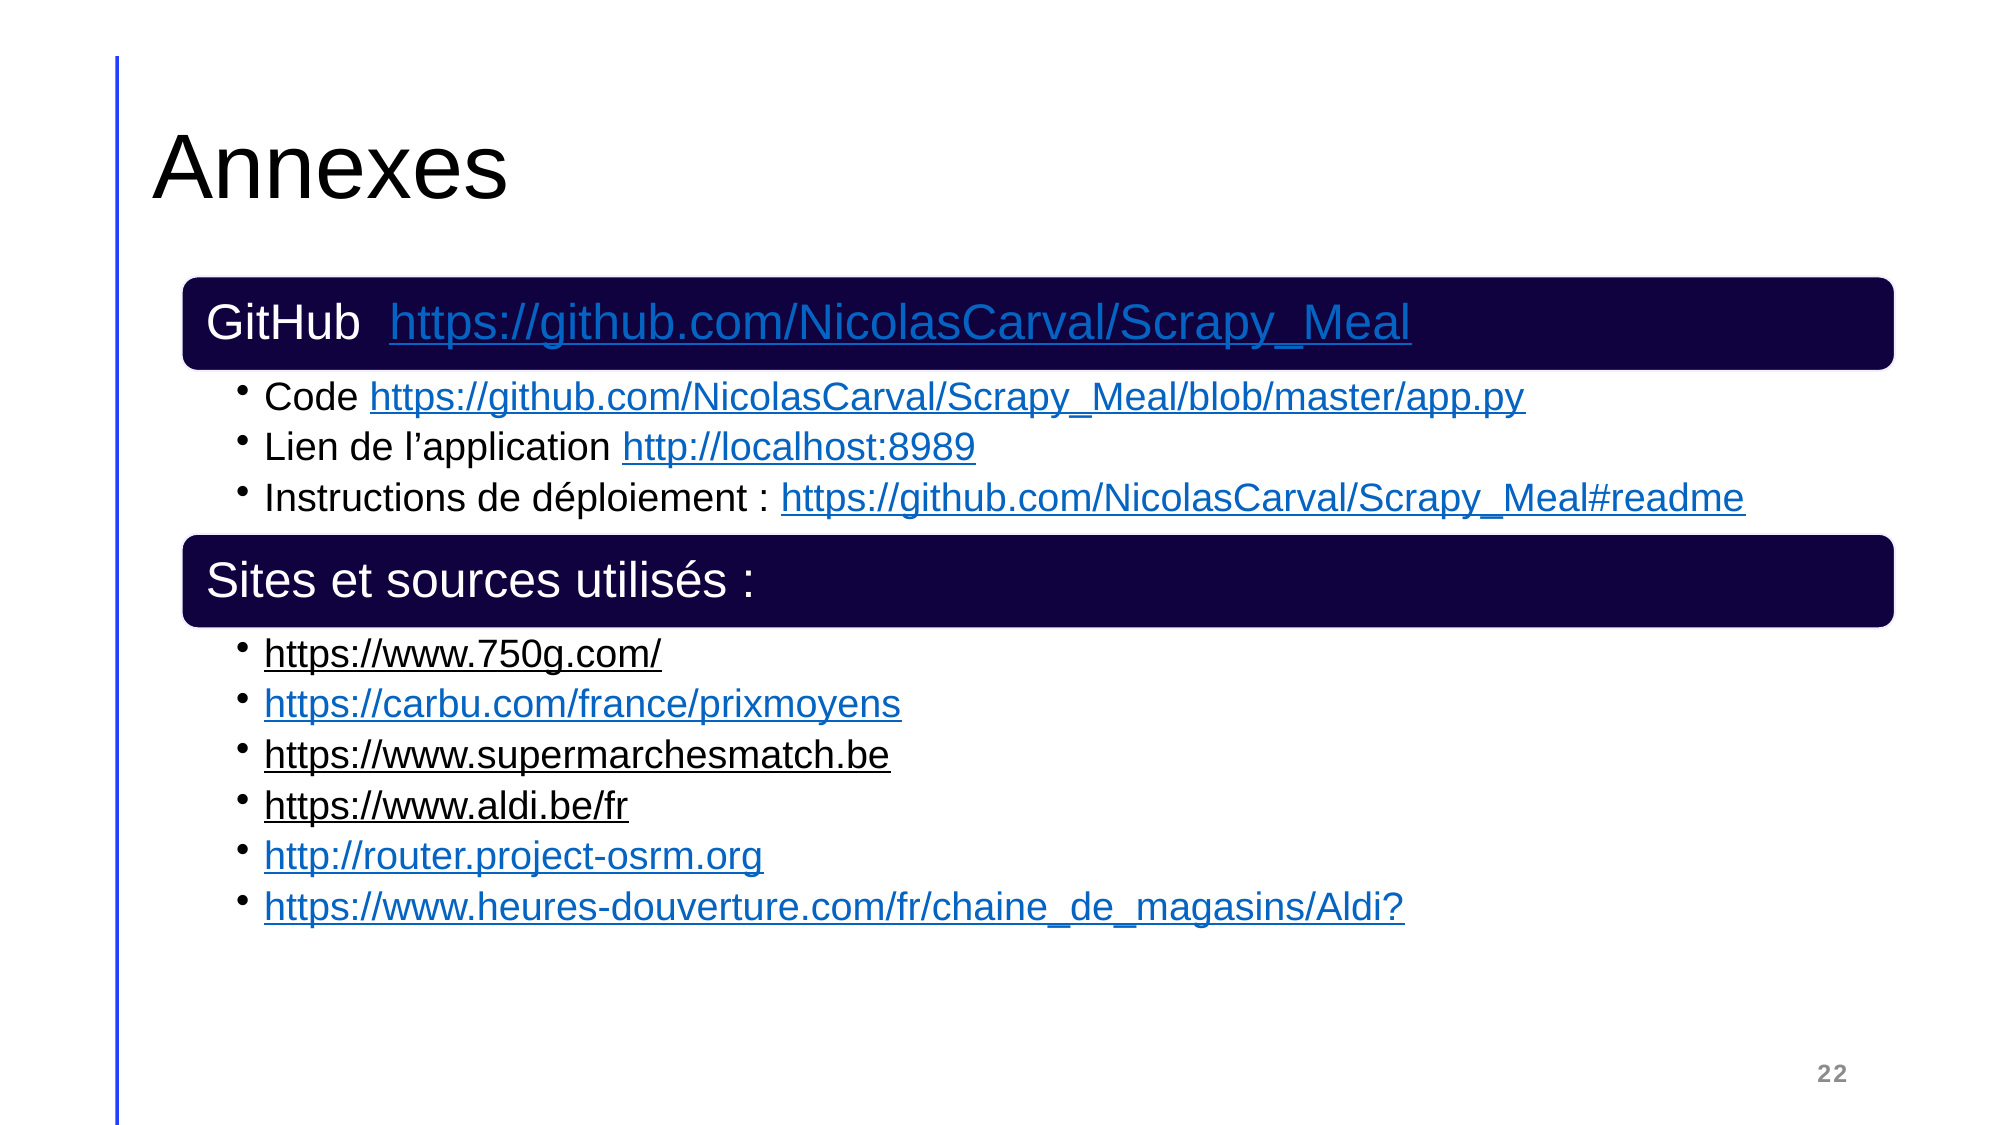

# Annexes
GitHub  https://github.com/NicolasCarval/Scrapy_Meal
Code https://github.com/NicolasCarval/Scrapy_Meal/blob/master/app.py
Lien de l’application http://localhost:8989
Instructions de déploiement : https://github.com/NicolasCarval/Scrapy_Meal#readme
Sites et sources utilisés :
https://www.750g.com/
https://carbu.com/france/prixmoyens
https://www.supermarchesmatch.be
https://www.aldi.be/fr
http://router.project-osrm.org
https://www.heures-douverture.com/fr/chaine_de_magasins/Aldi?
22